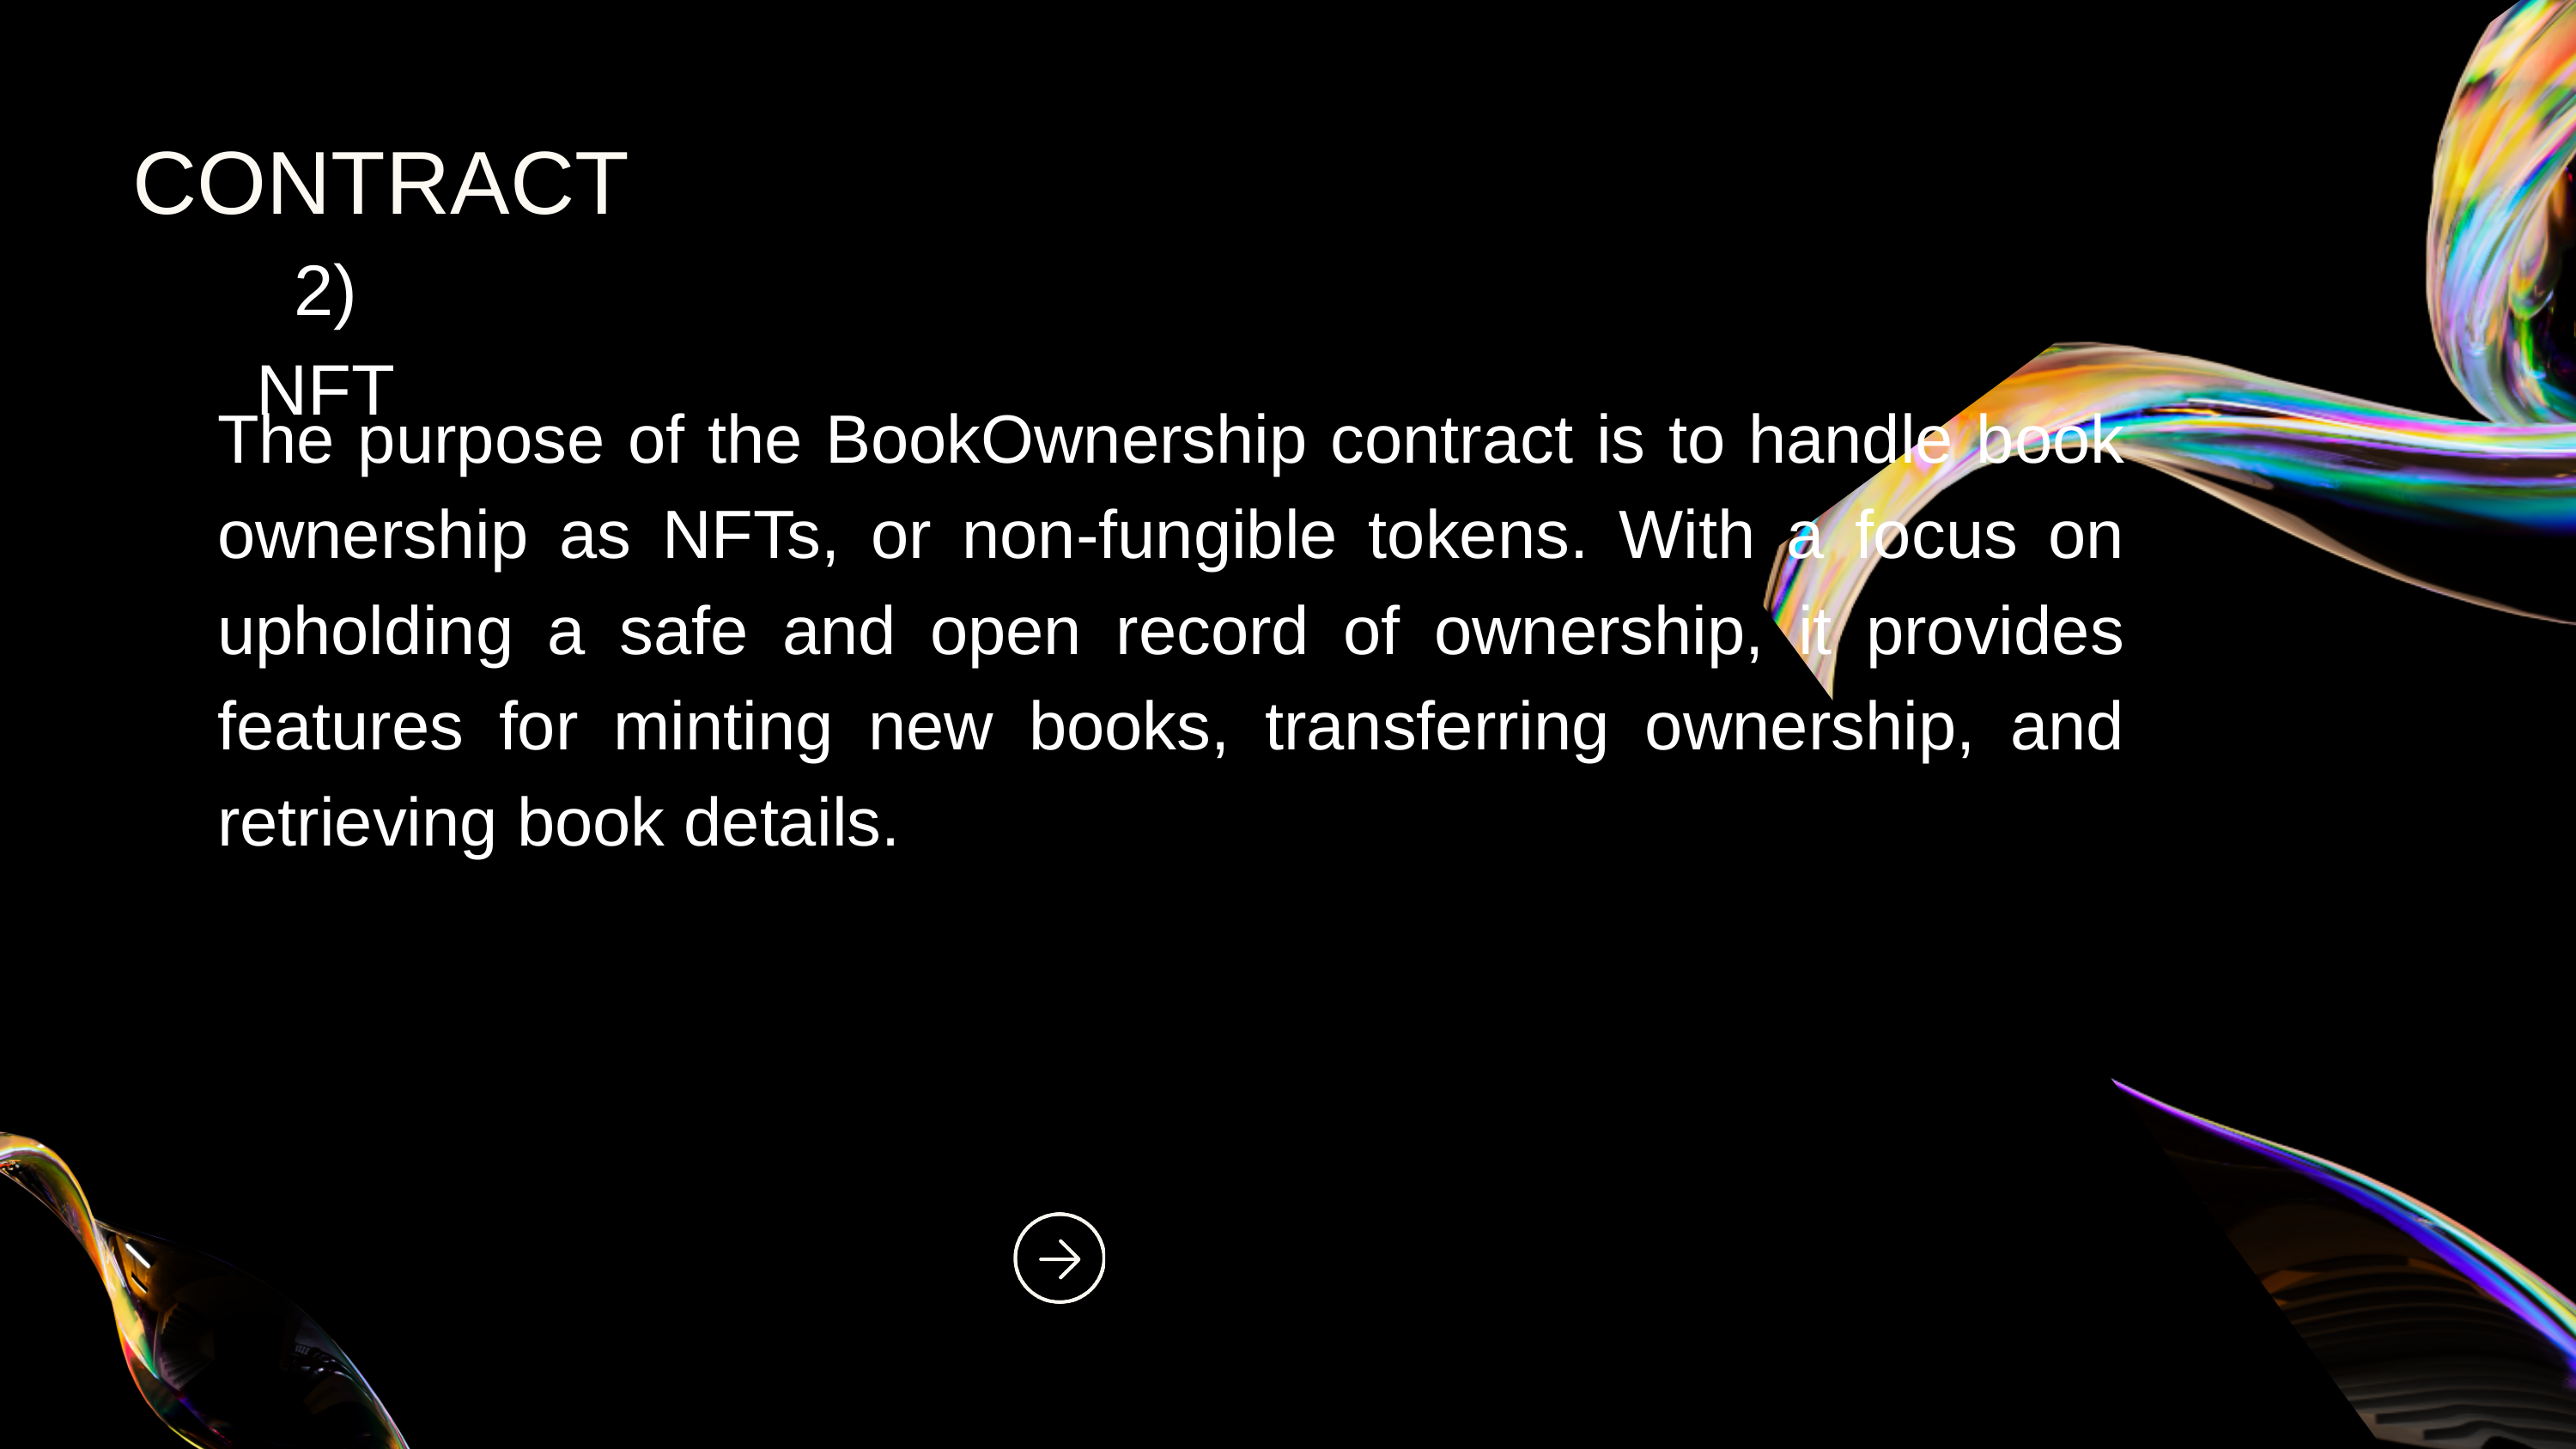

CONTRACT
2) NFT
The purpose of the BookOwnership contract is to handle book ownership as NFTs, or non-fungible tokens. With a focus on upholding a safe and open record of ownership, it provides features for minting new books, transferring ownership, and retrieving book details.